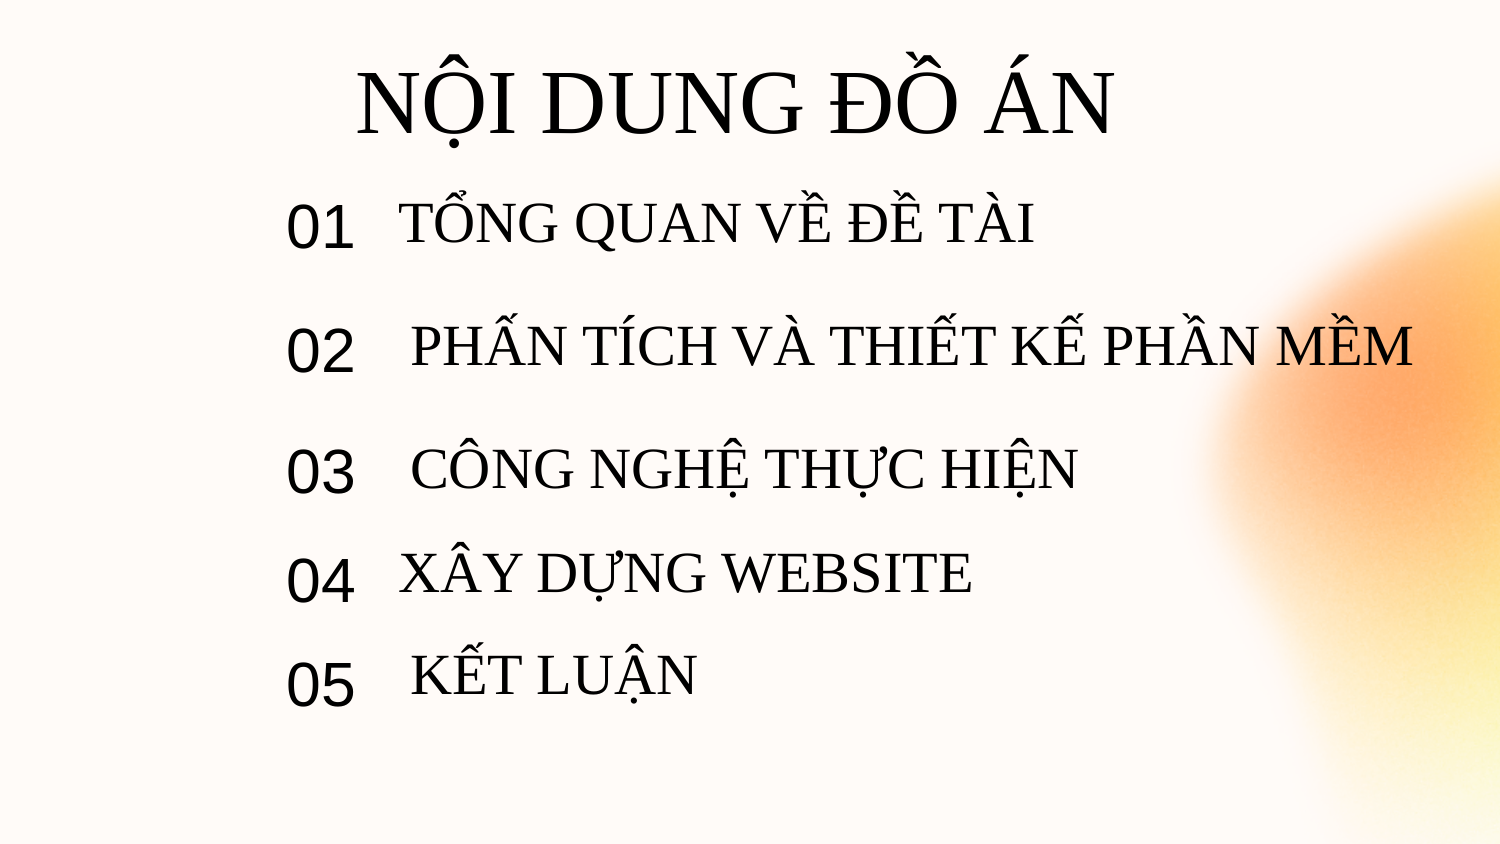

NỘI DUNG ĐỒ ÁN
TỔNG QUAN VỀ ĐỀ TÀI
# 01
PHẤN TÍCH VÀ THIẾT KẾ PHẦN MỀM
02
CÔNG NGHỆ THỰC HIỆN
03
XÂY DỰNG WEBSITE
04
KẾT LUẬN
05